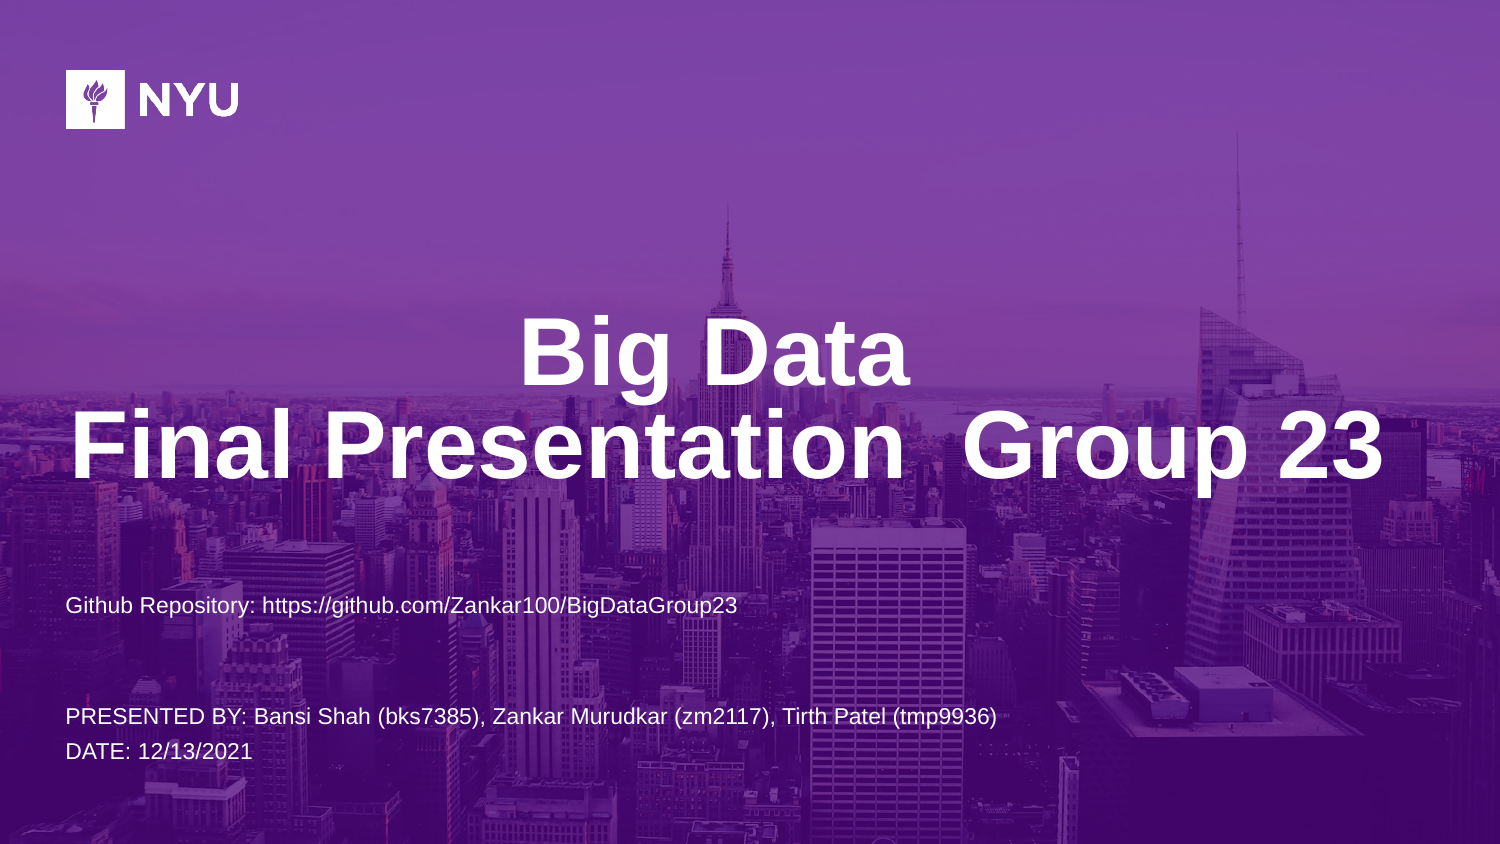

# Big Data
Final Presentation  Group 23
Github Repository: https://github.com/Zankar100/BigDataGroup23
PRESENTED BY: Bansi Shah (bks7385), Zankar Murudkar (zm2117), Tirth Patel (tmp9936)
DATE: 12/13/2021